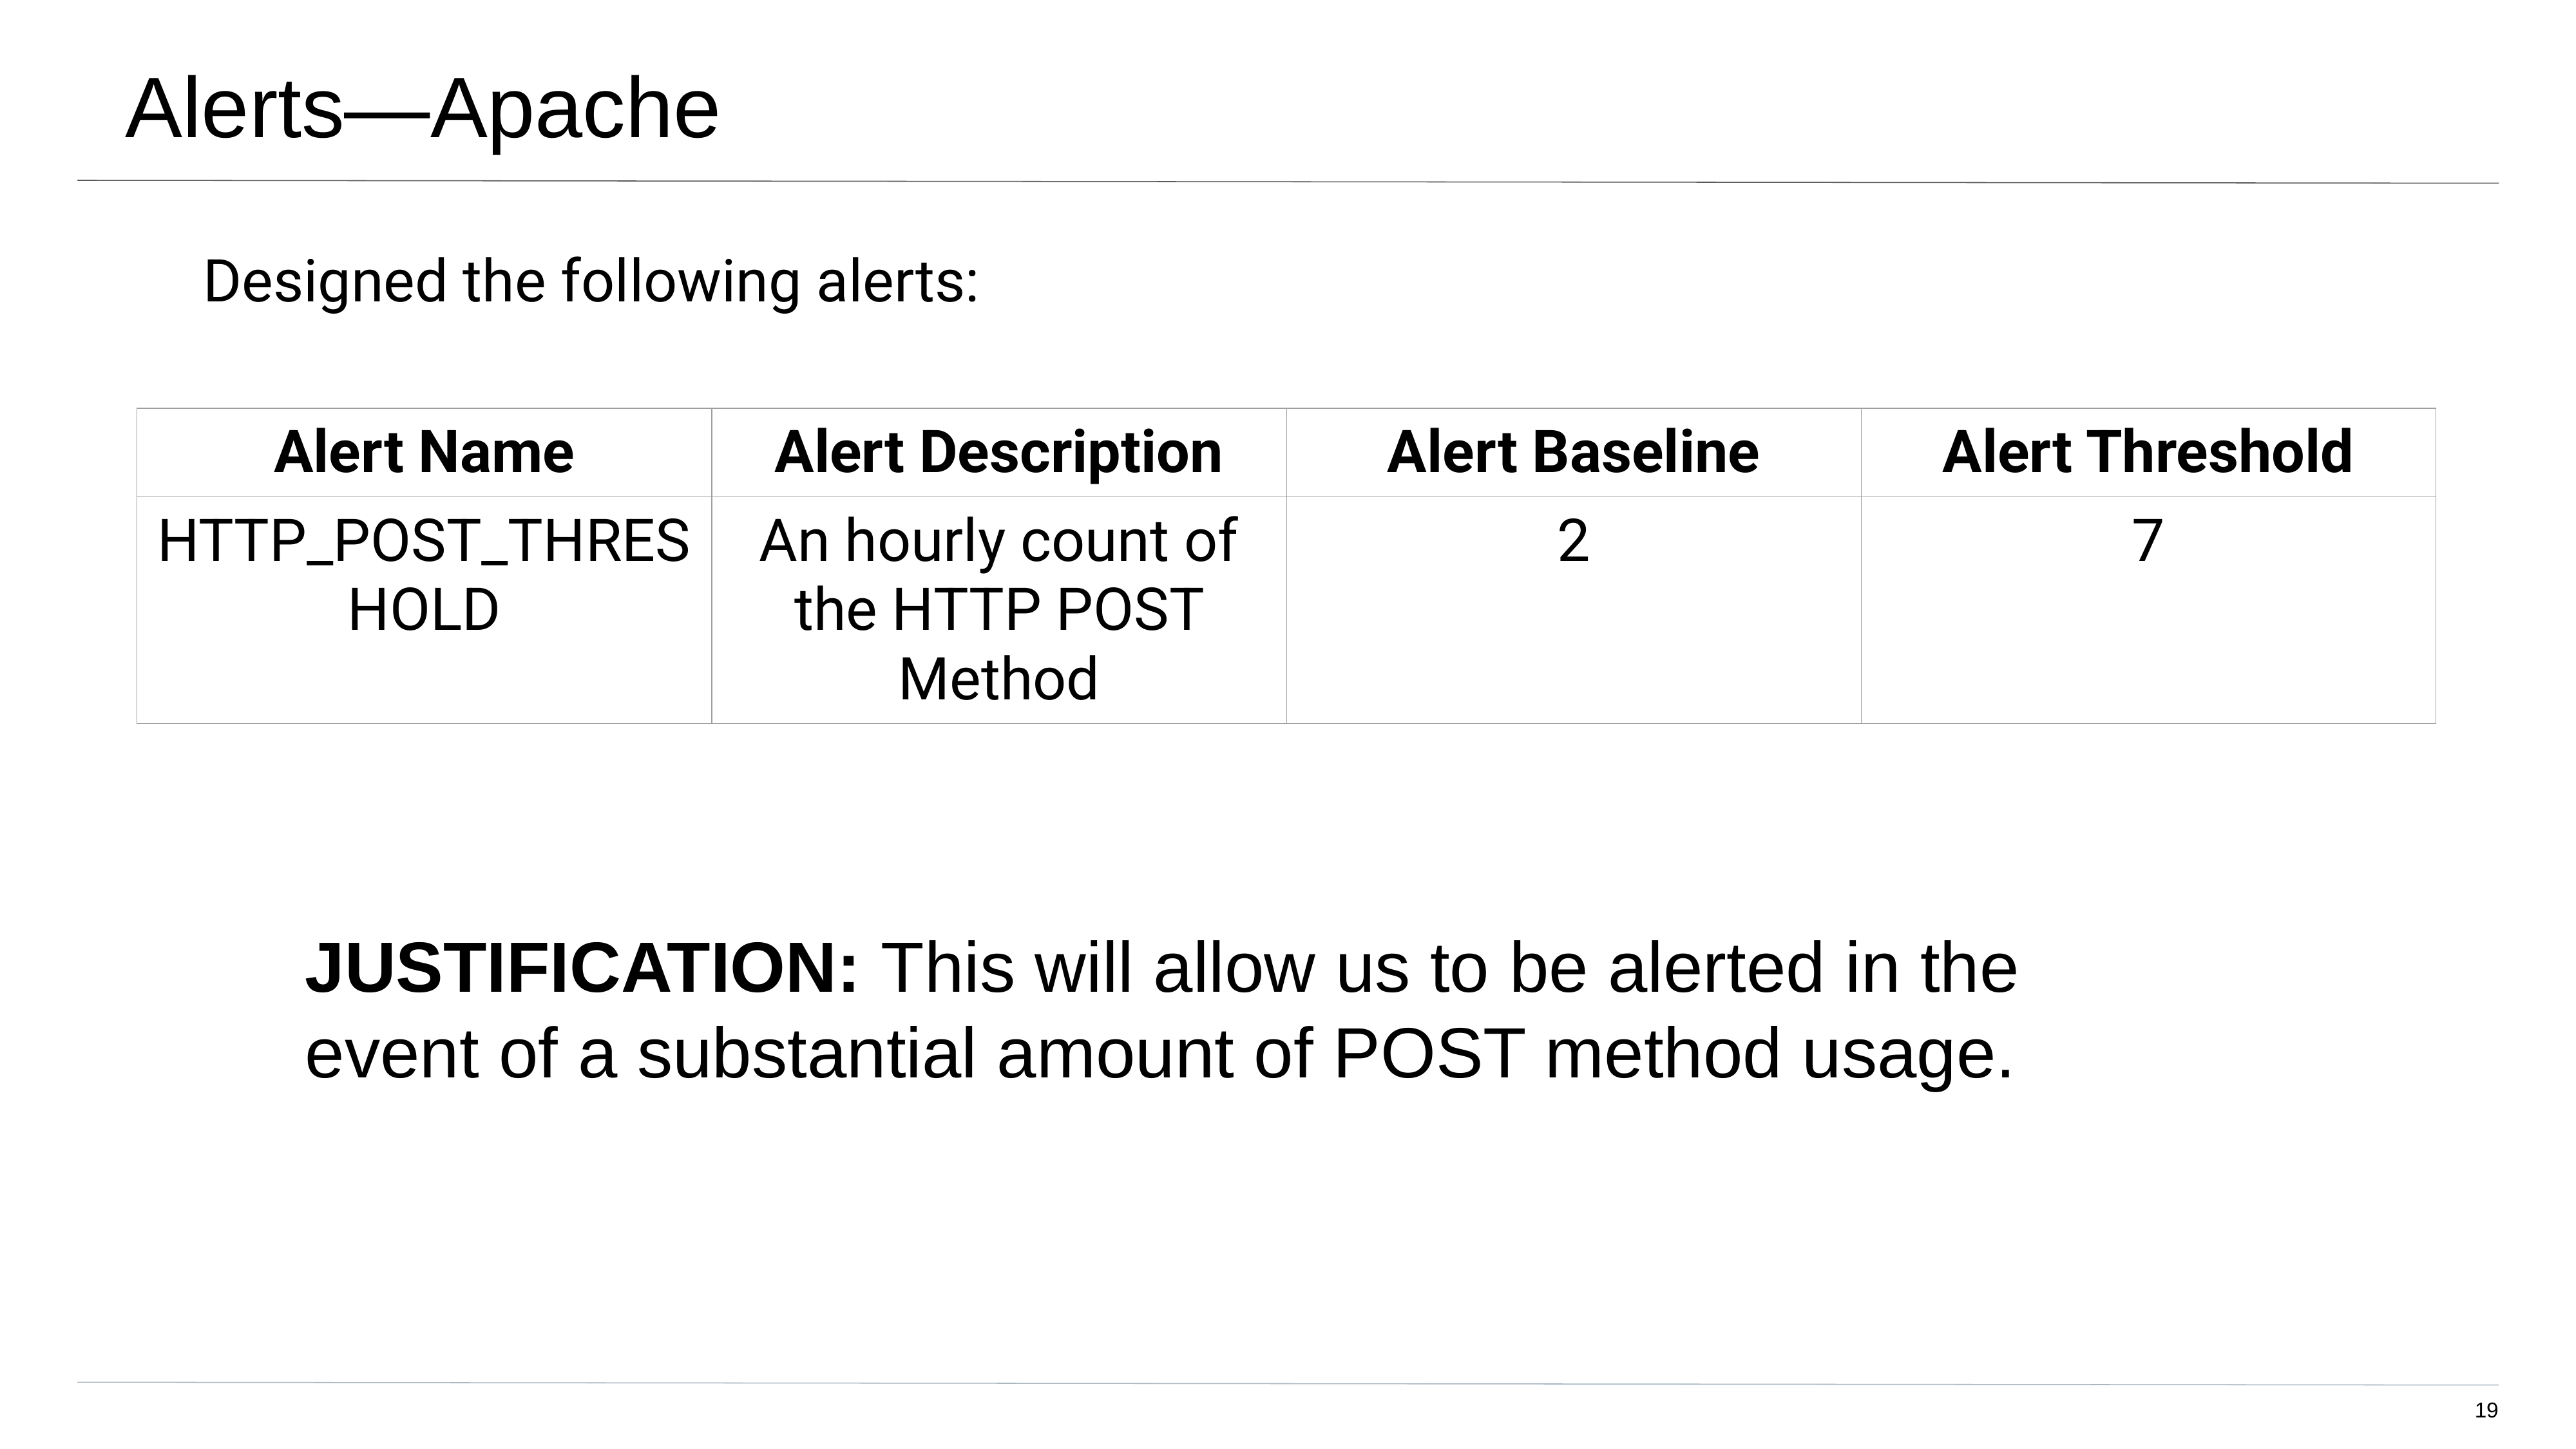

# Alerts—Apache
Designed the following alerts:

| Alert Name | Alert Description | Alert Baseline | Alert Threshold |
| --- | --- | --- | --- |
| HTTP\_POST\_THRESHOLD | An hourly count of the HTTP POST Method | 2 | 7 |
JUSTIFICATION: This will allow us to be alerted in the event of a substantial amount of POST method usage.
19